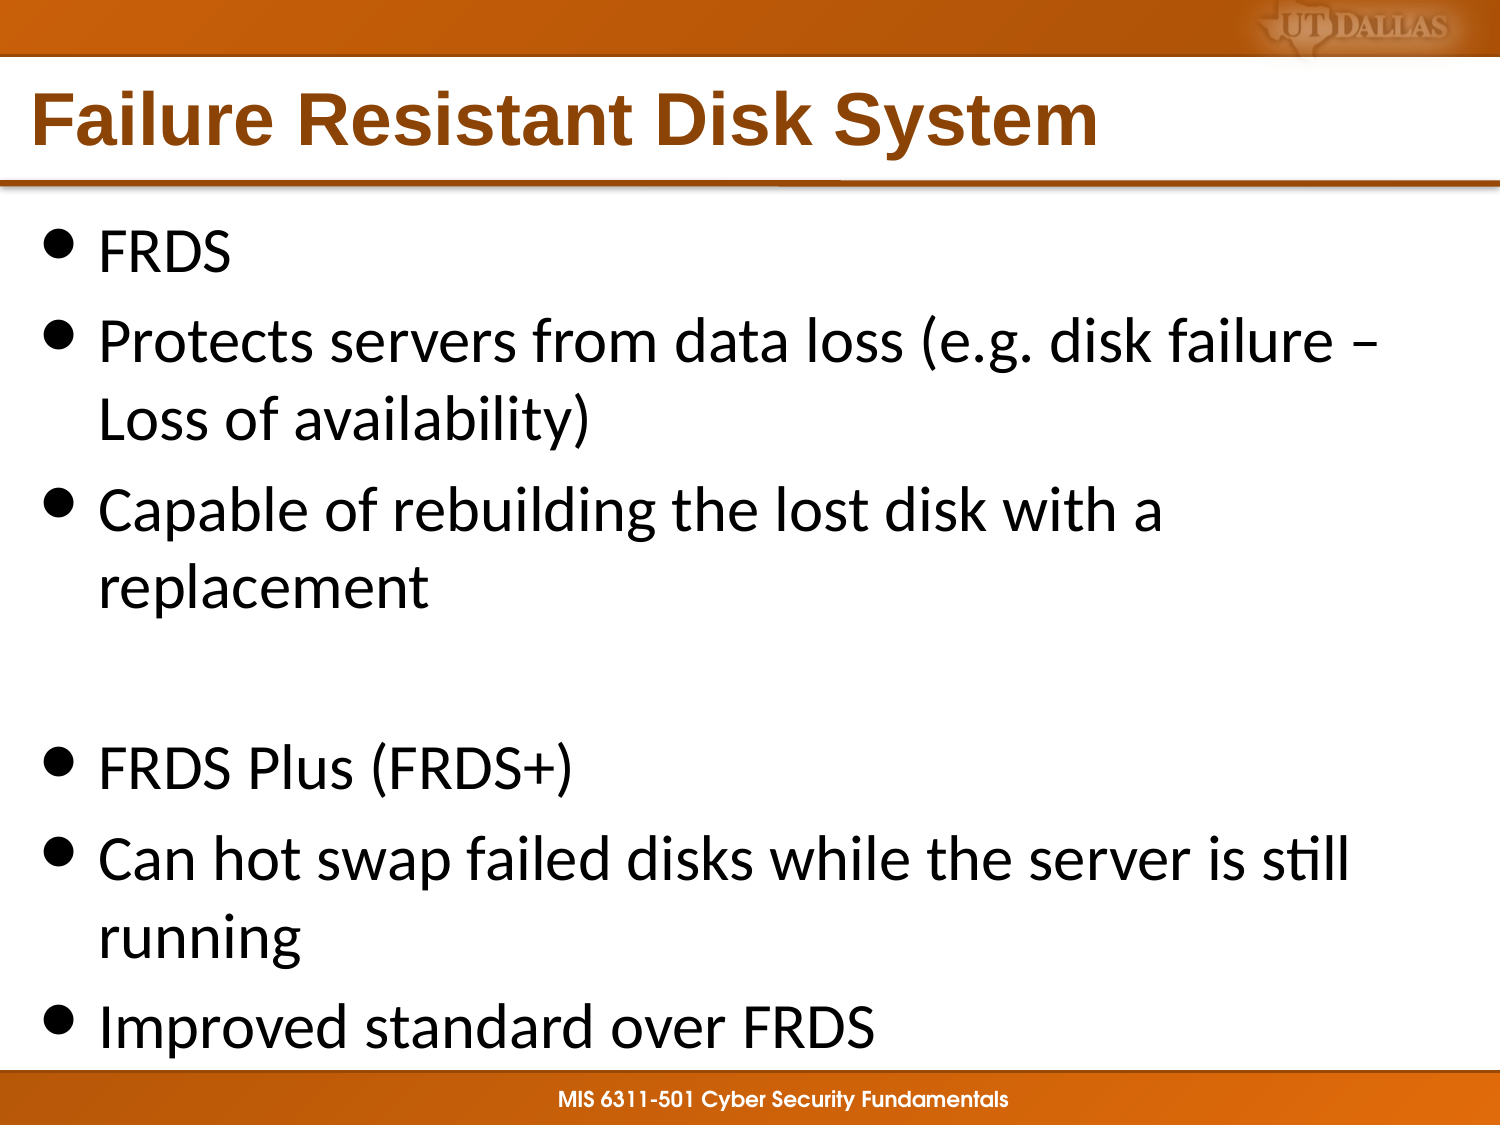

# Failure Resistant Disk System
FRDS
Protects servers from data loss (e.g. disk failure – Loss of availability)
Capable of rebuilding the lost disk with a replacement

FRDS Plus (FRDS+)
Can hot swap failed disks while the server is still running
Improved standard over FRDS